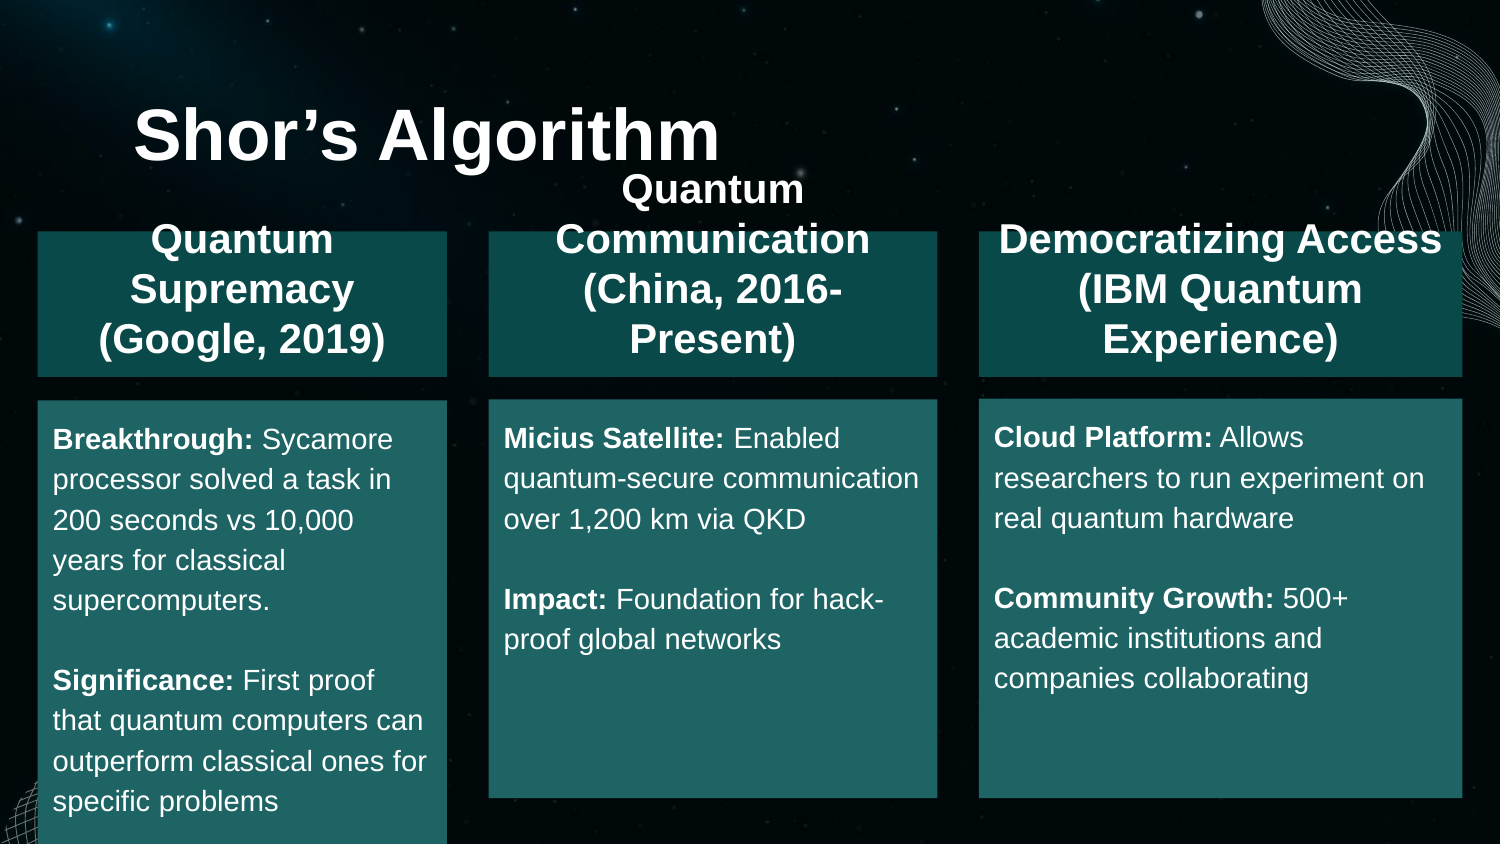

# Shor’s Algorithm
Quantum Supremacy (Google, 2019)
Quantum Communication (China, 2016-Present)
Democratizing Access (IBM Quantum Experience)
Cloud Platform: Allows researchers to run experiment on real quantum hardware

Community Growth: 500+ academic institutions and companies collaborating
Micius Satellite: Enabled quantum-secure communication over 1,200 km via QKD

Impact: Foundation for hack-proof global networks
Breakthrough: Sycamore processor solved a task in 200 seconds vs 10,000 years for classical supercomputers.

Significance: First proof that quantum computers can outperform classical ones for specific problems